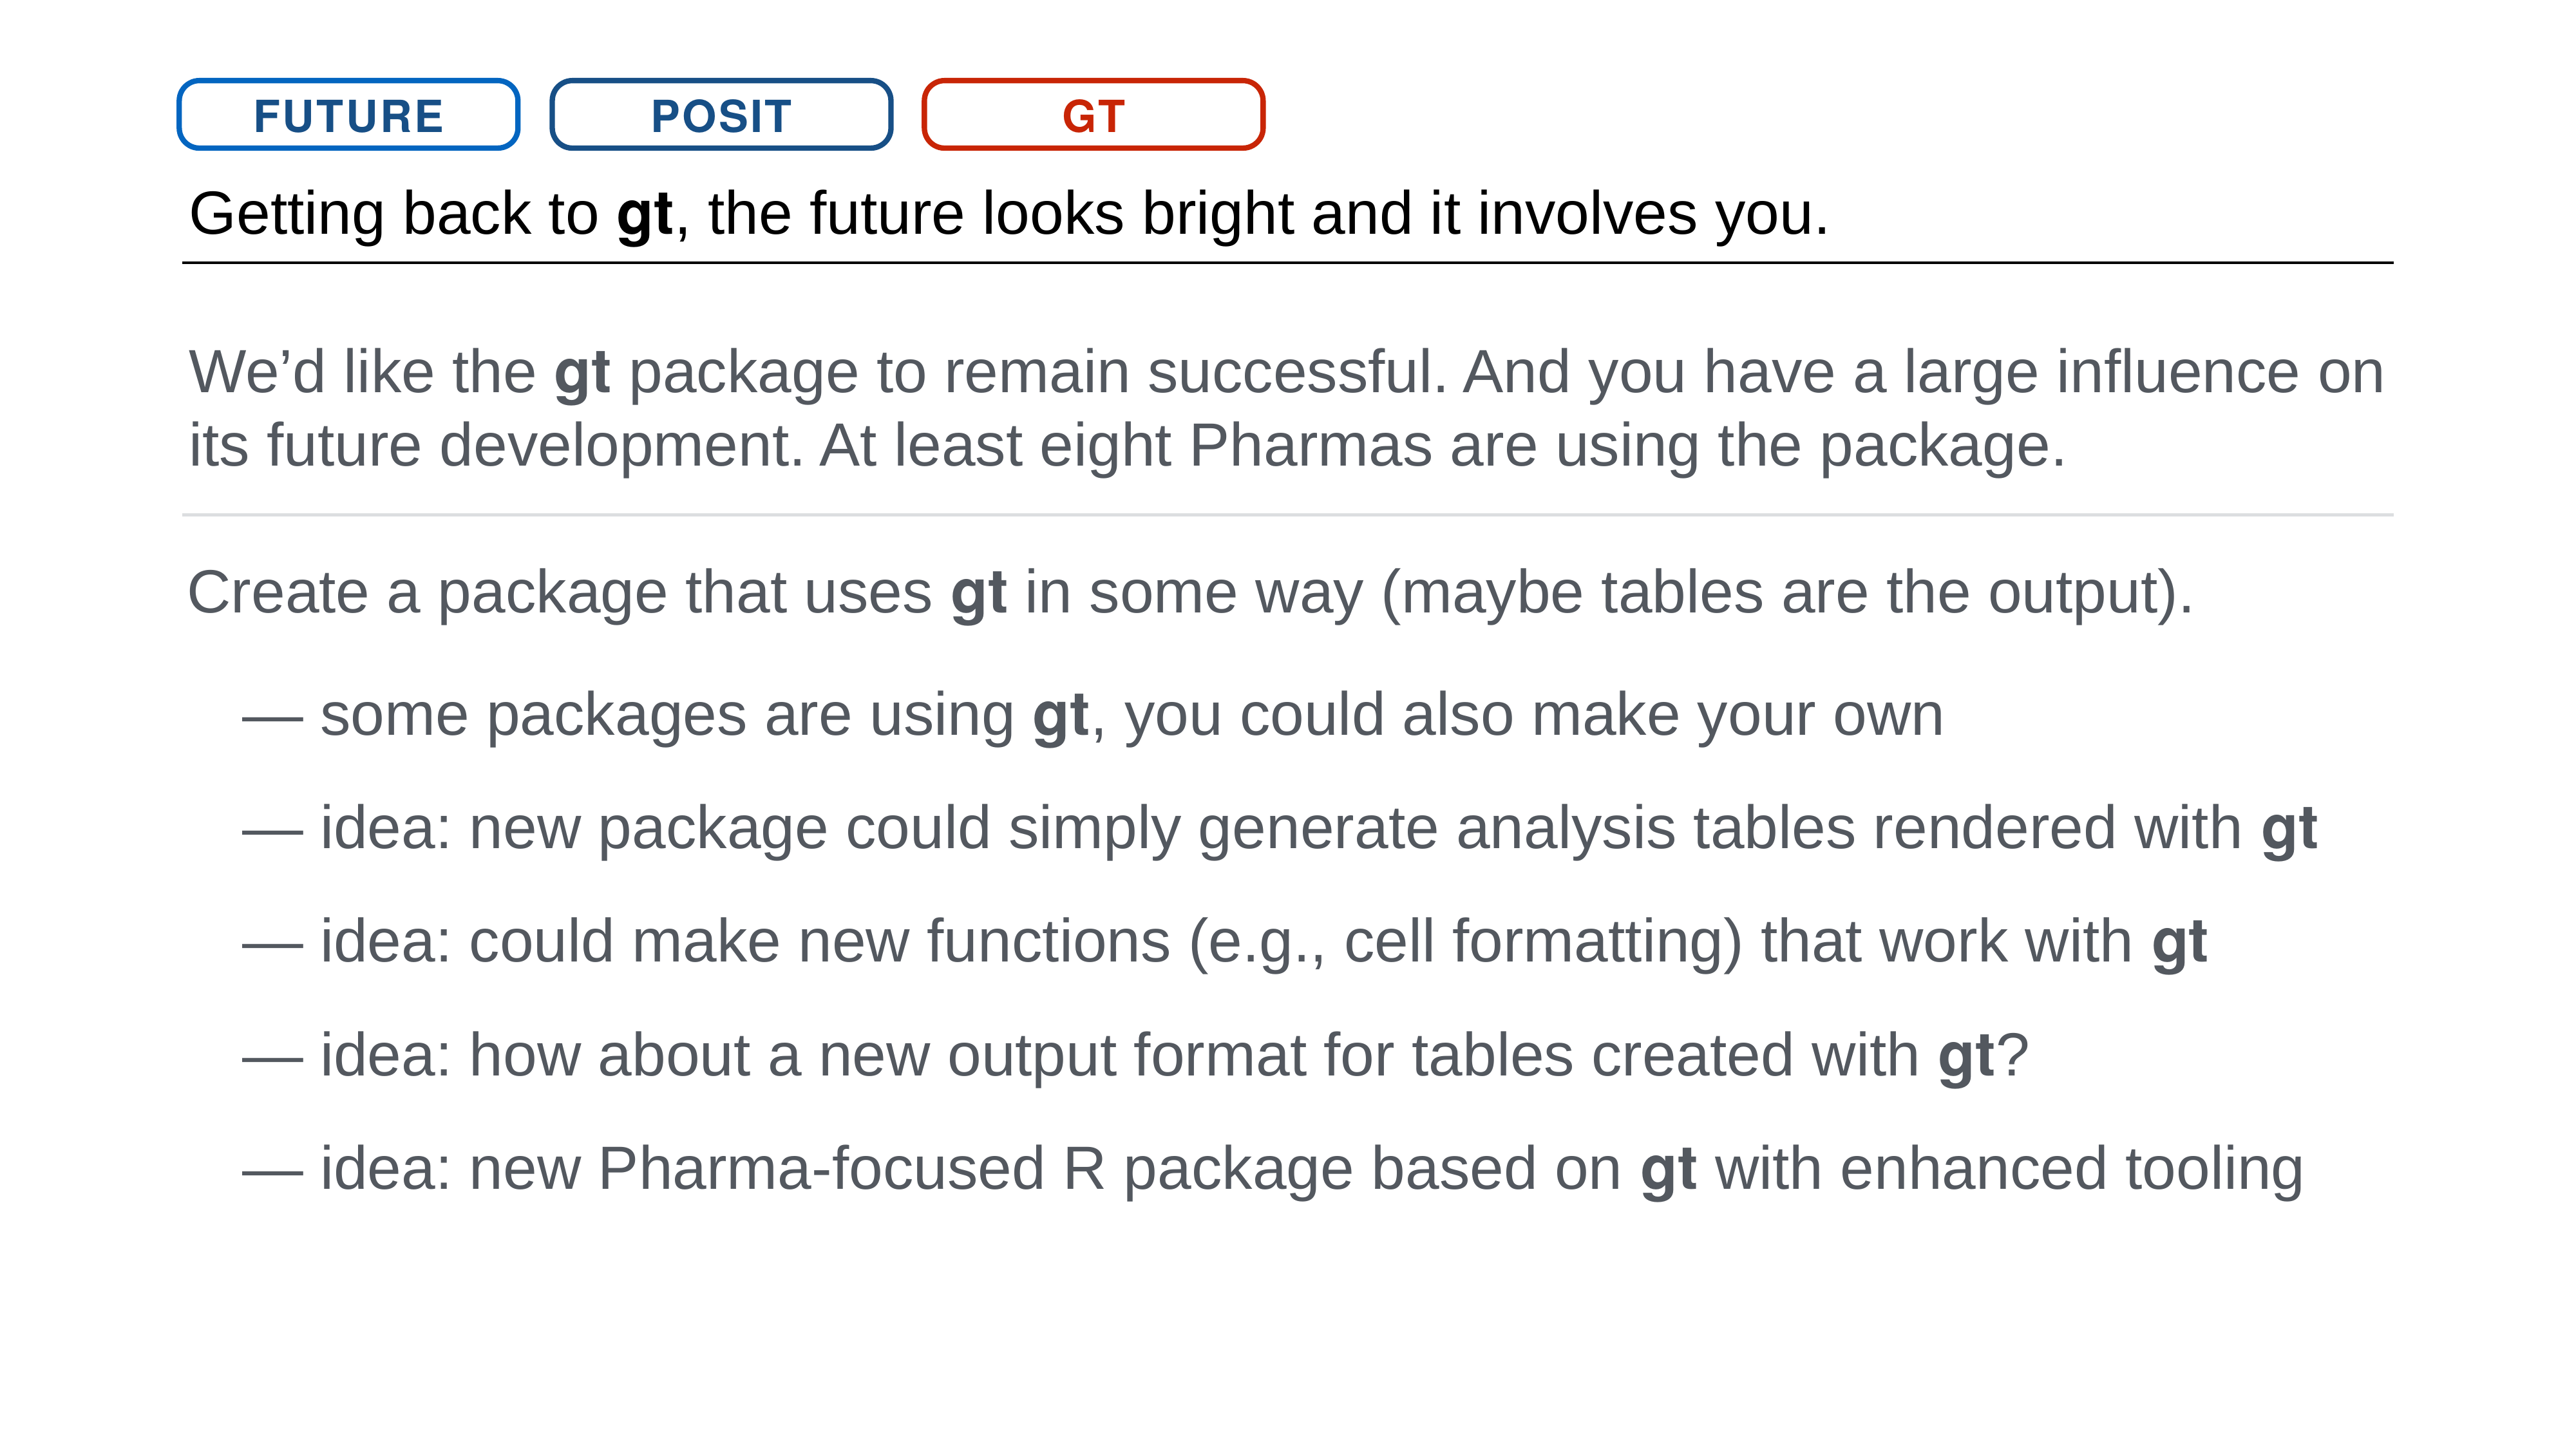

FUTURE

POSIT

GT
Getting back to gt, the future looks bright and it involves you.

We’d like the gt package to remain successful. And you have a large influence on its future development. At least eight Pharmas are using the package.

Create a package that uses gt in some way (maybe tables are the output).
— some packages are using gt, you could also make your own
— idea: new package could simply generate analysis tables rendered with gt
— idea: could make new functions (e.g., cell formatting) that work with gt
— idea: how about a new output format for tables created with gt?
— idea: new Pharma-focused R package based on gt with enhanced tooling